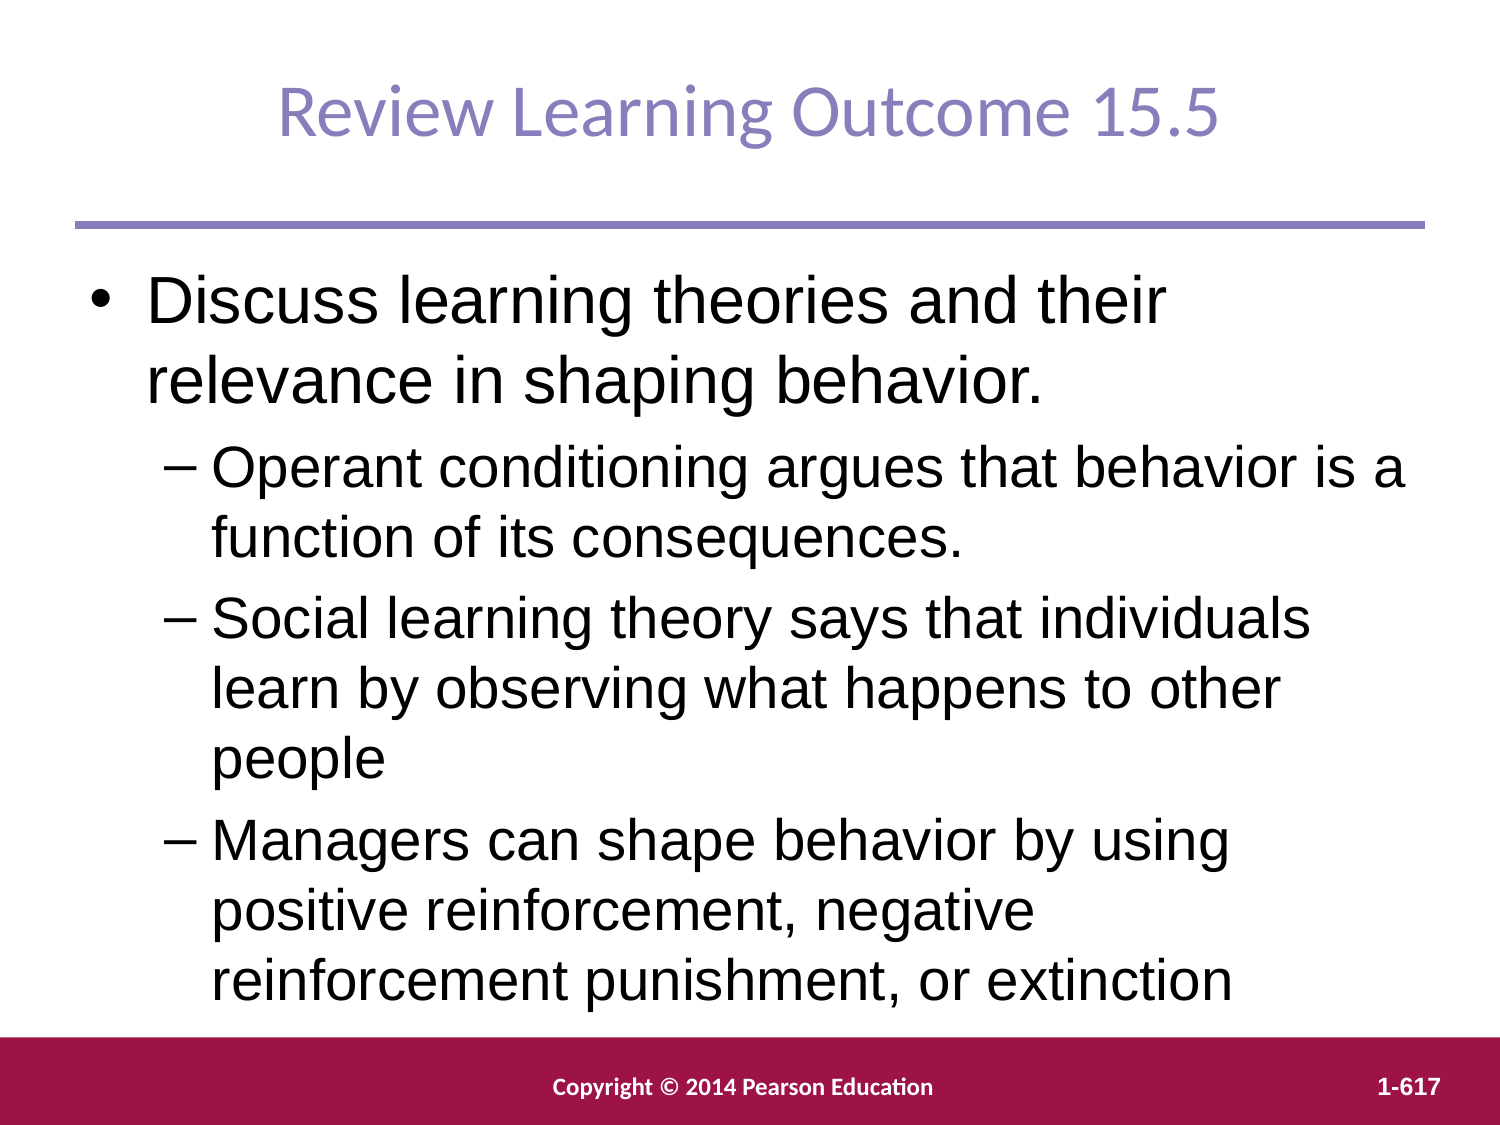

Review Learning Outcome 15.5
Discuss learning theories and their relevance in shaping behavior.
Operant conditioning argues that behavior is a function of its consequences.
Social learning theory says that individuals learn by observing what happens to other people
Managers can shape behavior by using positive reinforcement, negative  reinforcement punishment, or extinction